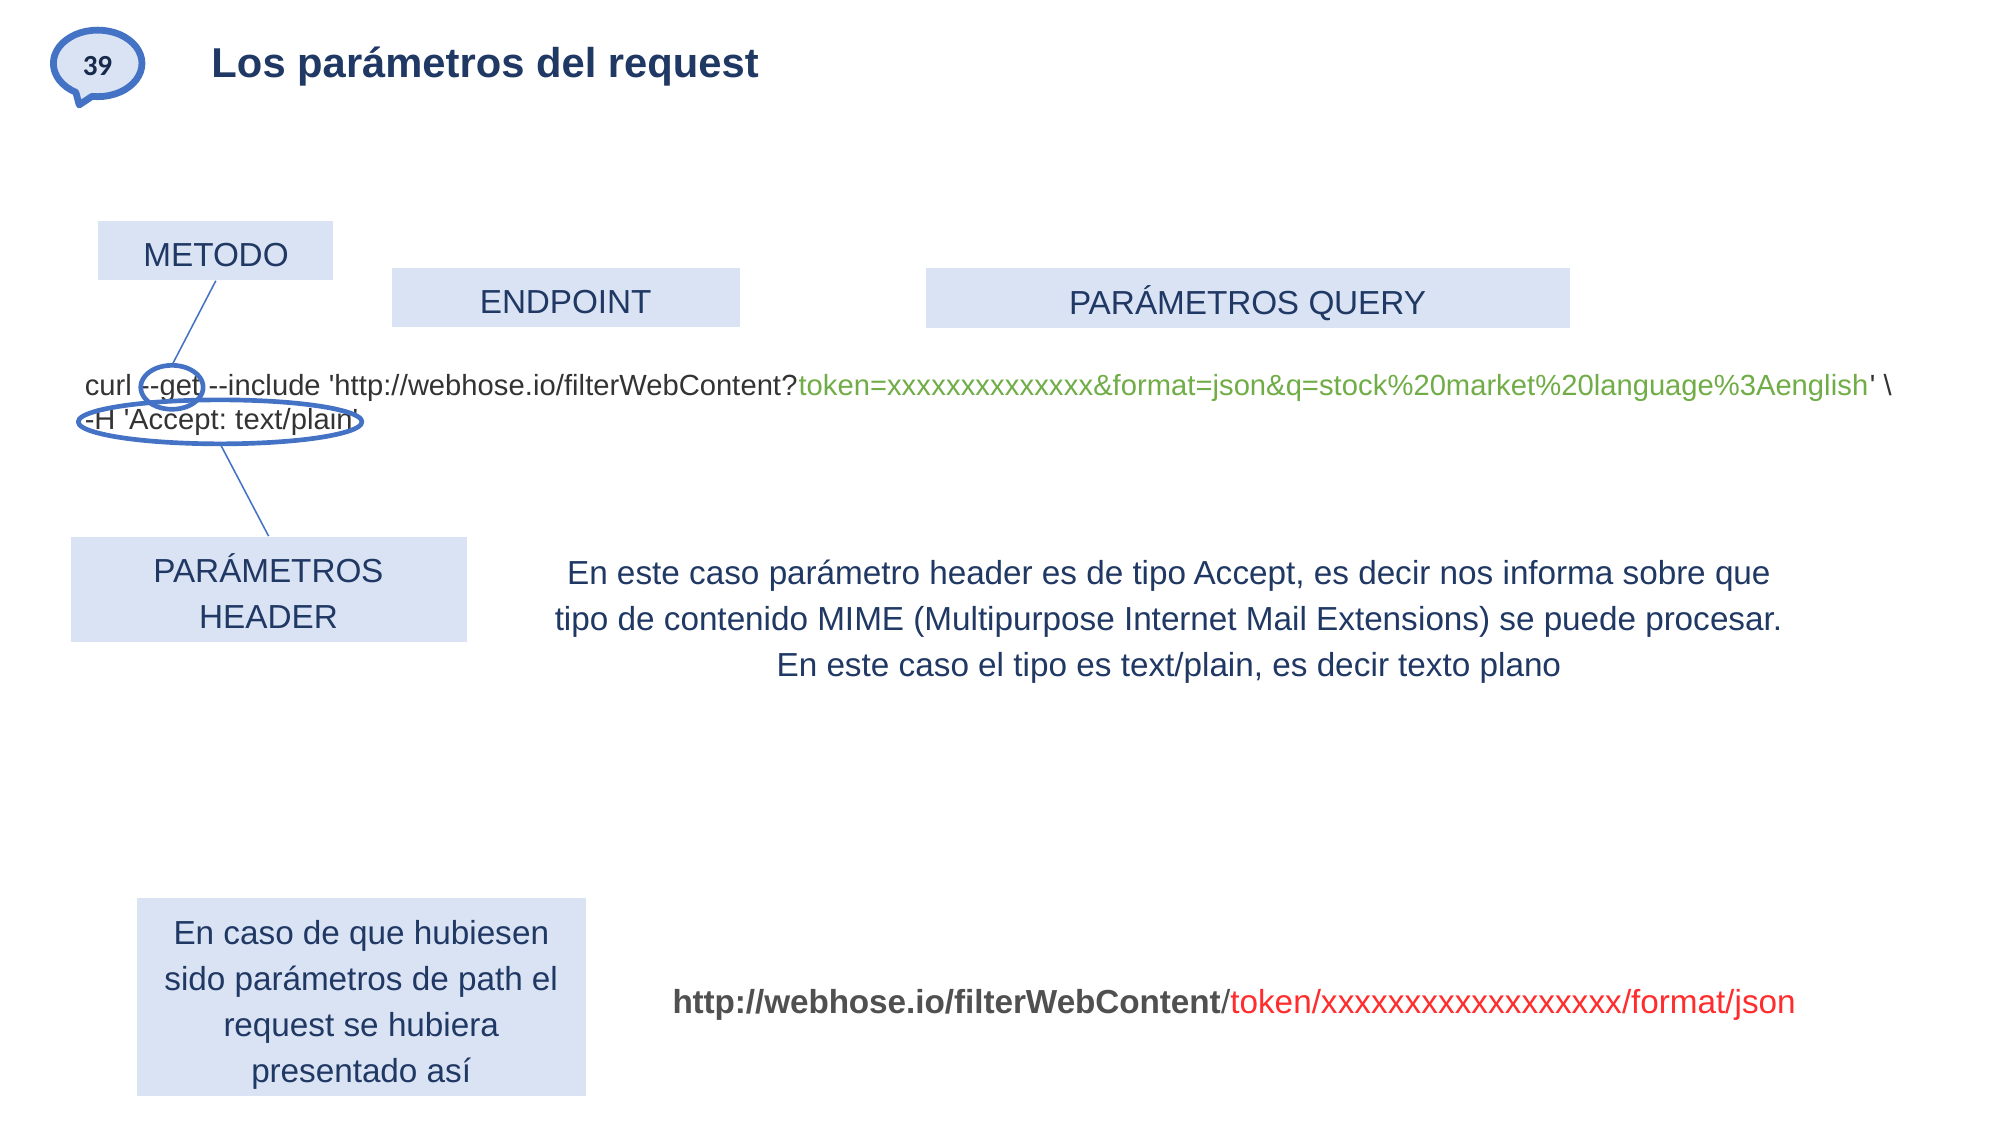

39
# Los parámetros del request
METODO
ENDPOINT
PARÁMETROS QUERY
curl --get --include 'http://webhose.io/filterWebContent?token=xxxxxxxxxxxxxx&format=json&q=stock%20market%20language%3Aenglish' \
-H 'Accept: text/plain'

En este caso parámetro header es de tipo Accept, es decir nos informa sobre que tipo de contenido MIME (Multipurpose Internet Mail Extensions) se puede procesar. En este caso el tipo es text/plain, es decir texto plano
PARÁMETROS HEADER
En caso de que hubiesen sido parámetros de path el request se hubiera presentado así
http://webhose.io/filterWebContent/token/xxxxxxxxxxxxxxxxxx/format/json